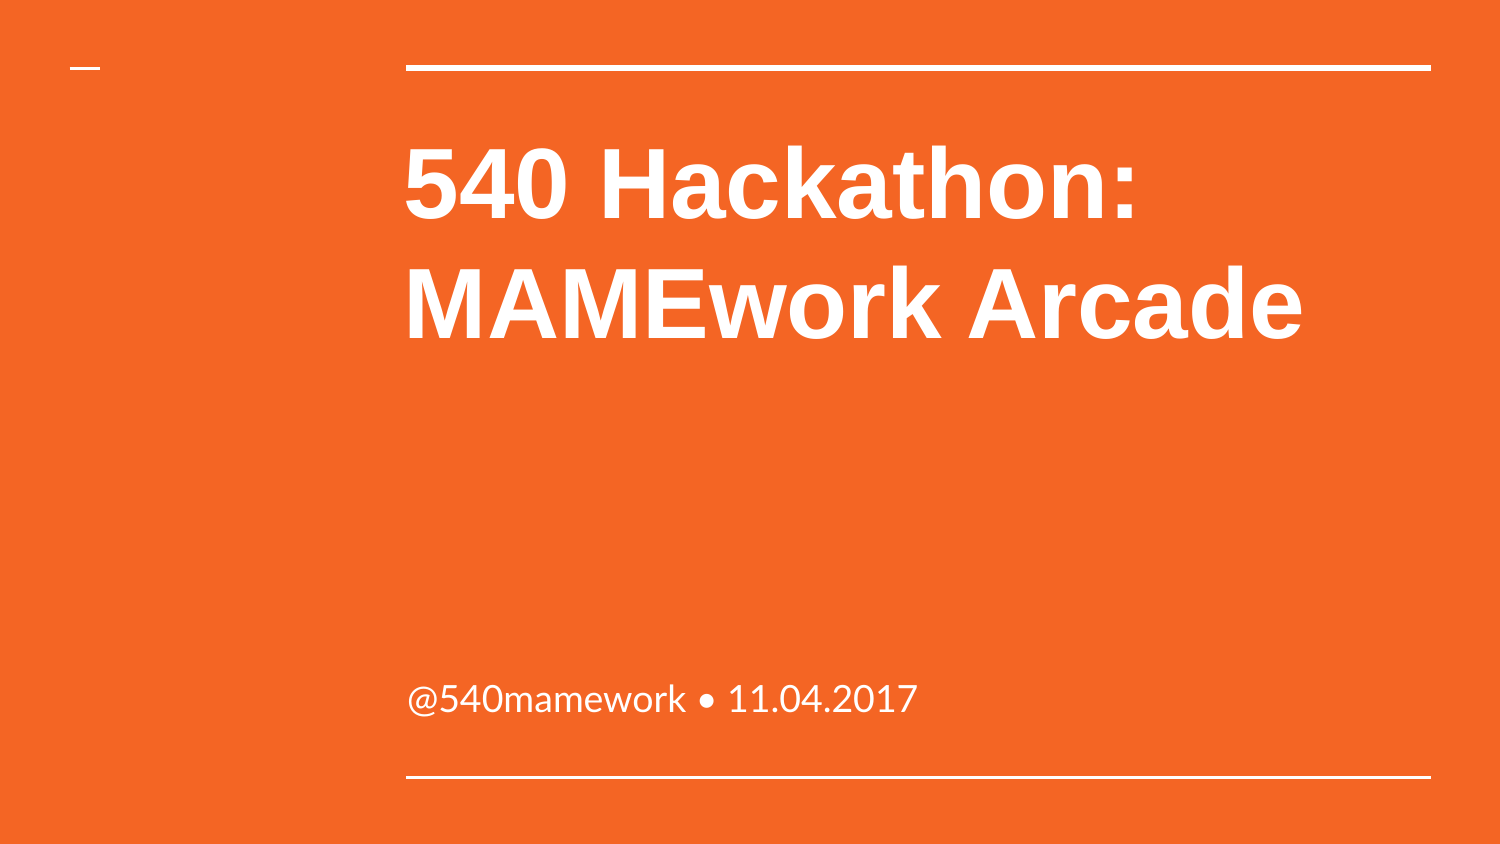

# 540 Hackathon: MAMEwork Arcade
@540mamework • 11.04.2017